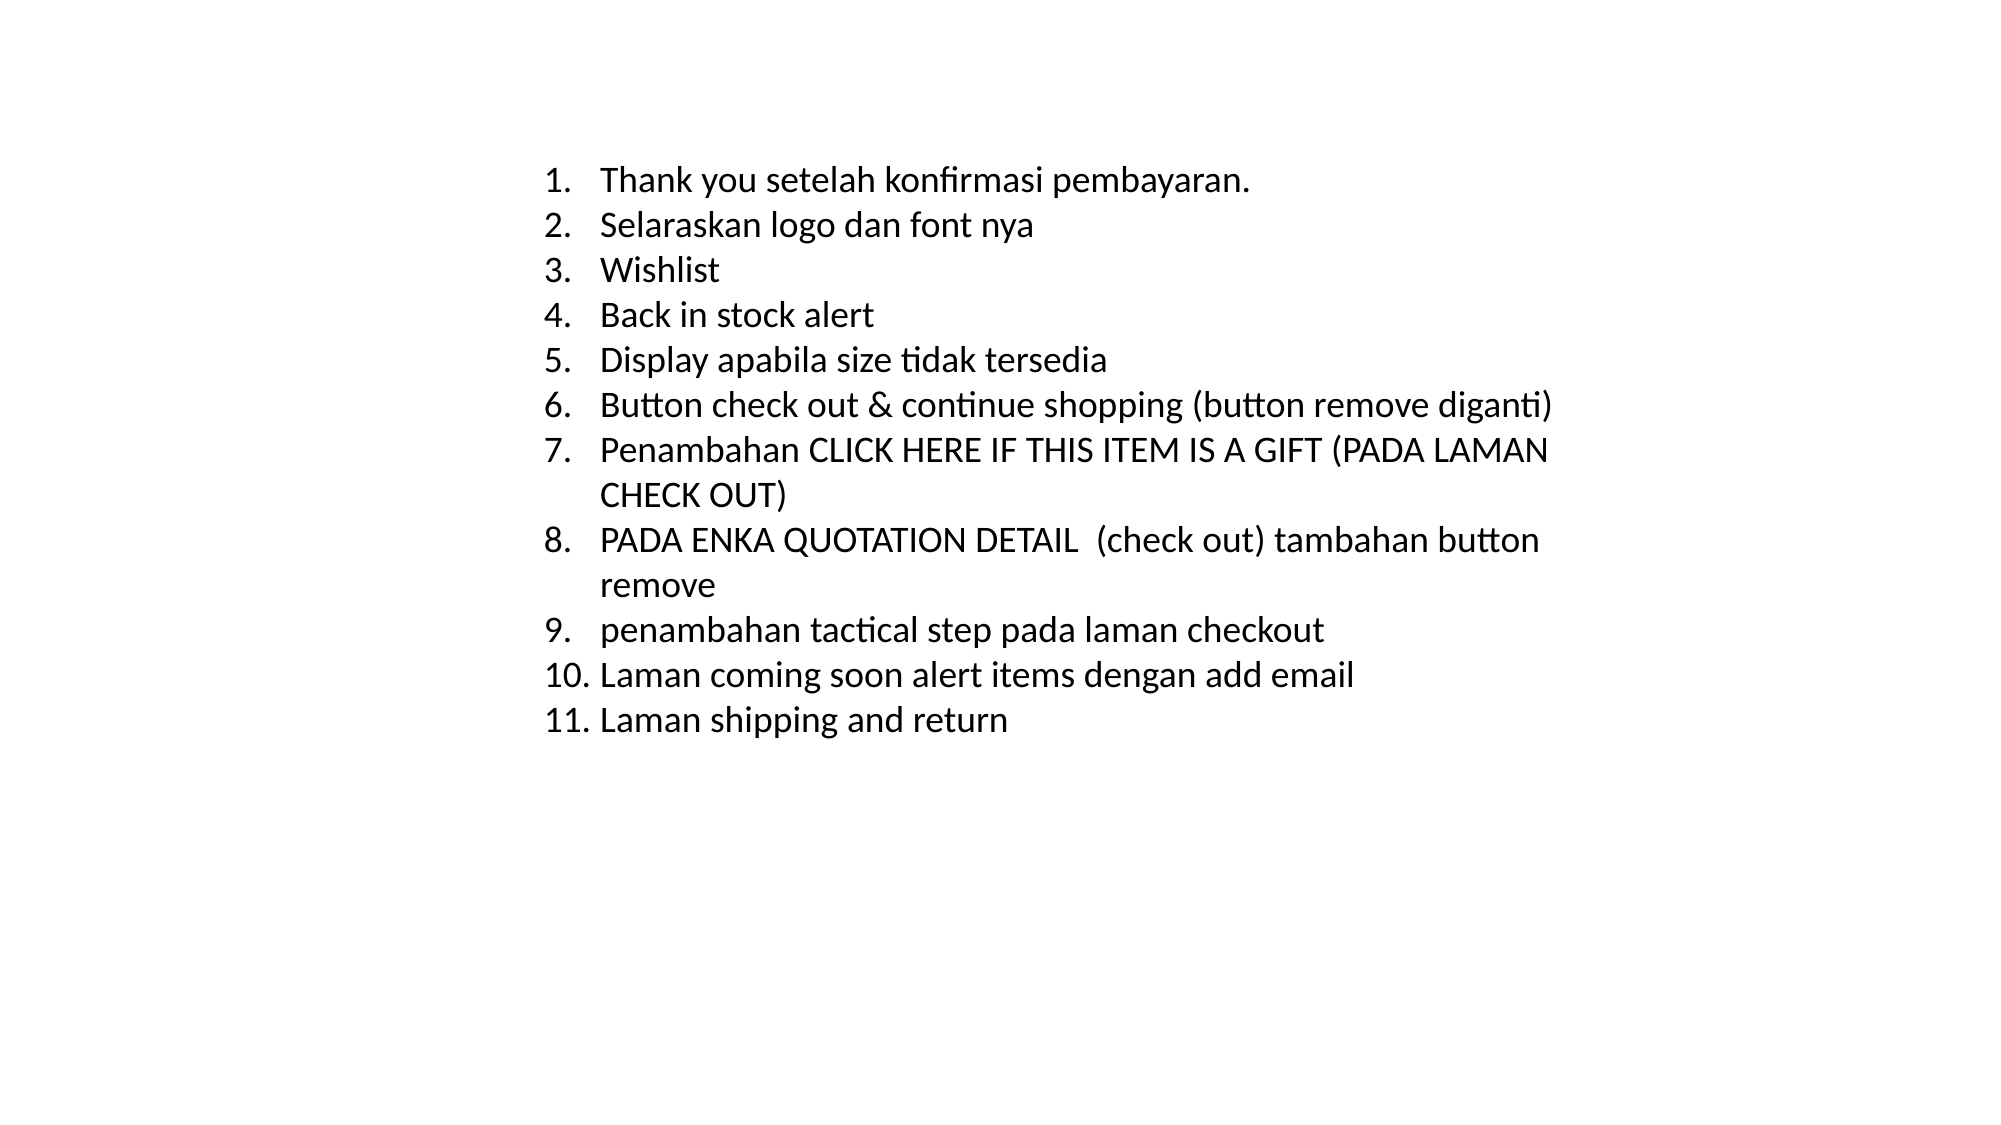

Thank you setelah konfirmasi pembayaran.
Selaraskan logo dan font nya
Wishlist
Back in stock alert
Display apabila size tidak tersedia
Button check out & continue shopping (button remove diganti)
Penambahan CLICK HERE IF THIS ITEM IS A GIFT (PADA LAMAN CHECK OUT)
PADA ENKA QUOTATION DETAIL  (check out) tambahan button remove
penambahan tactical step pada laman checkout
Laman coming soon alert items dengan add email
Laman shipping and return